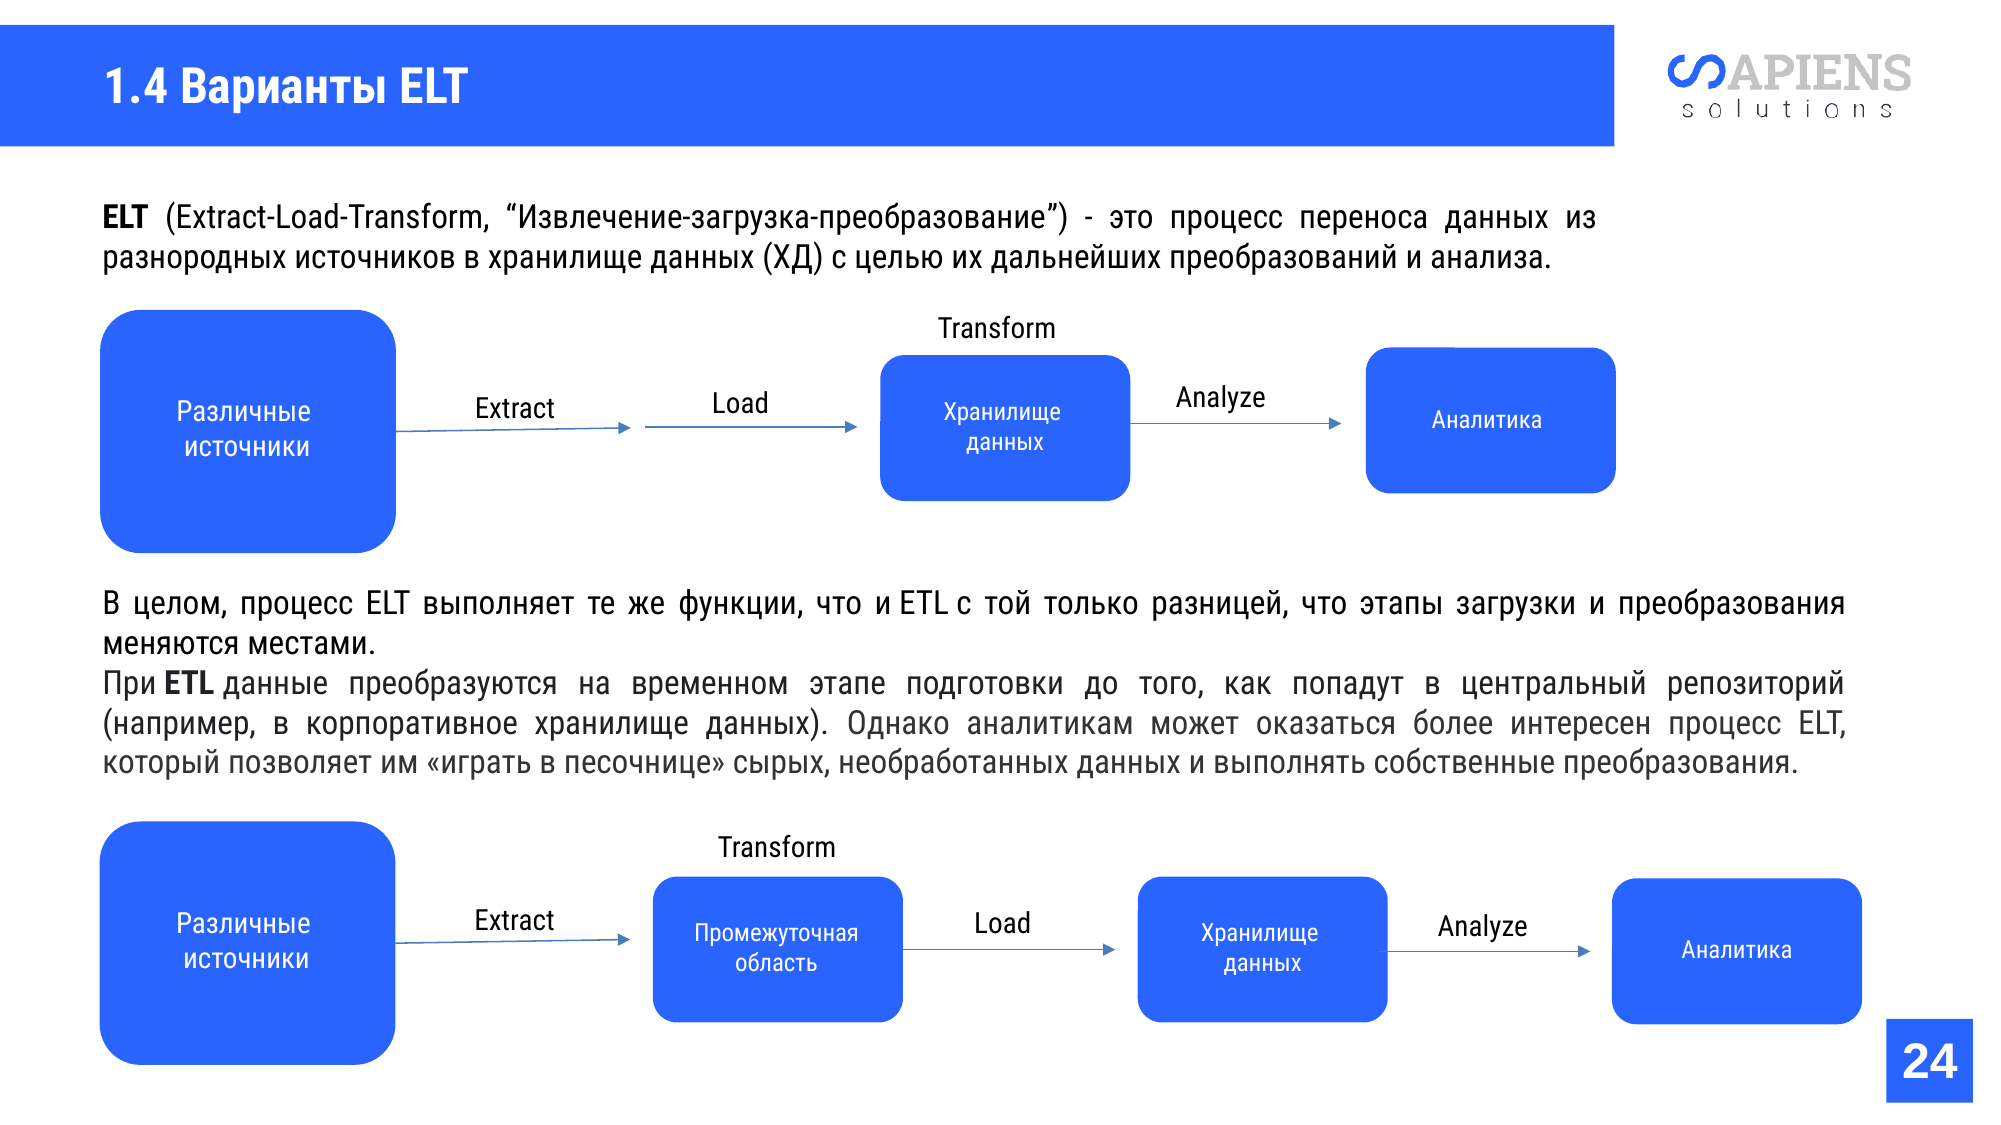

1.4 Варианты ELT
ELT (Extract-Load-Transform, “Извлечение-загрузка-преобразование”) - это процесс переноса данных из разнородных источников в хранилище данных (ХД) с целью их дальнейших преобразований и анализа.
Transform

Load
Extract
Различные
источники
Хранилище
данных
Аналитика
Analyze
В целом, процесс ELT выполняет те же функции, что и ETL с той только разницей, что этапы загрузки и преобразования меняются местами.
При ETL данные преобразуются на временном этапе подготовки до того, как попадут в центральный репозиторий (например, в корпоративное хранилище данных). Однако аналитикам может оказаться более интересен процесс ELT, который позволяет им «играть в песочнице» сырых, необработанных данных и выполнять собственные преобразования.

Transform

Extract
Load
Различные
источники
Промежуточная область
Хранилище
данных
Аналитика
Analyze

24